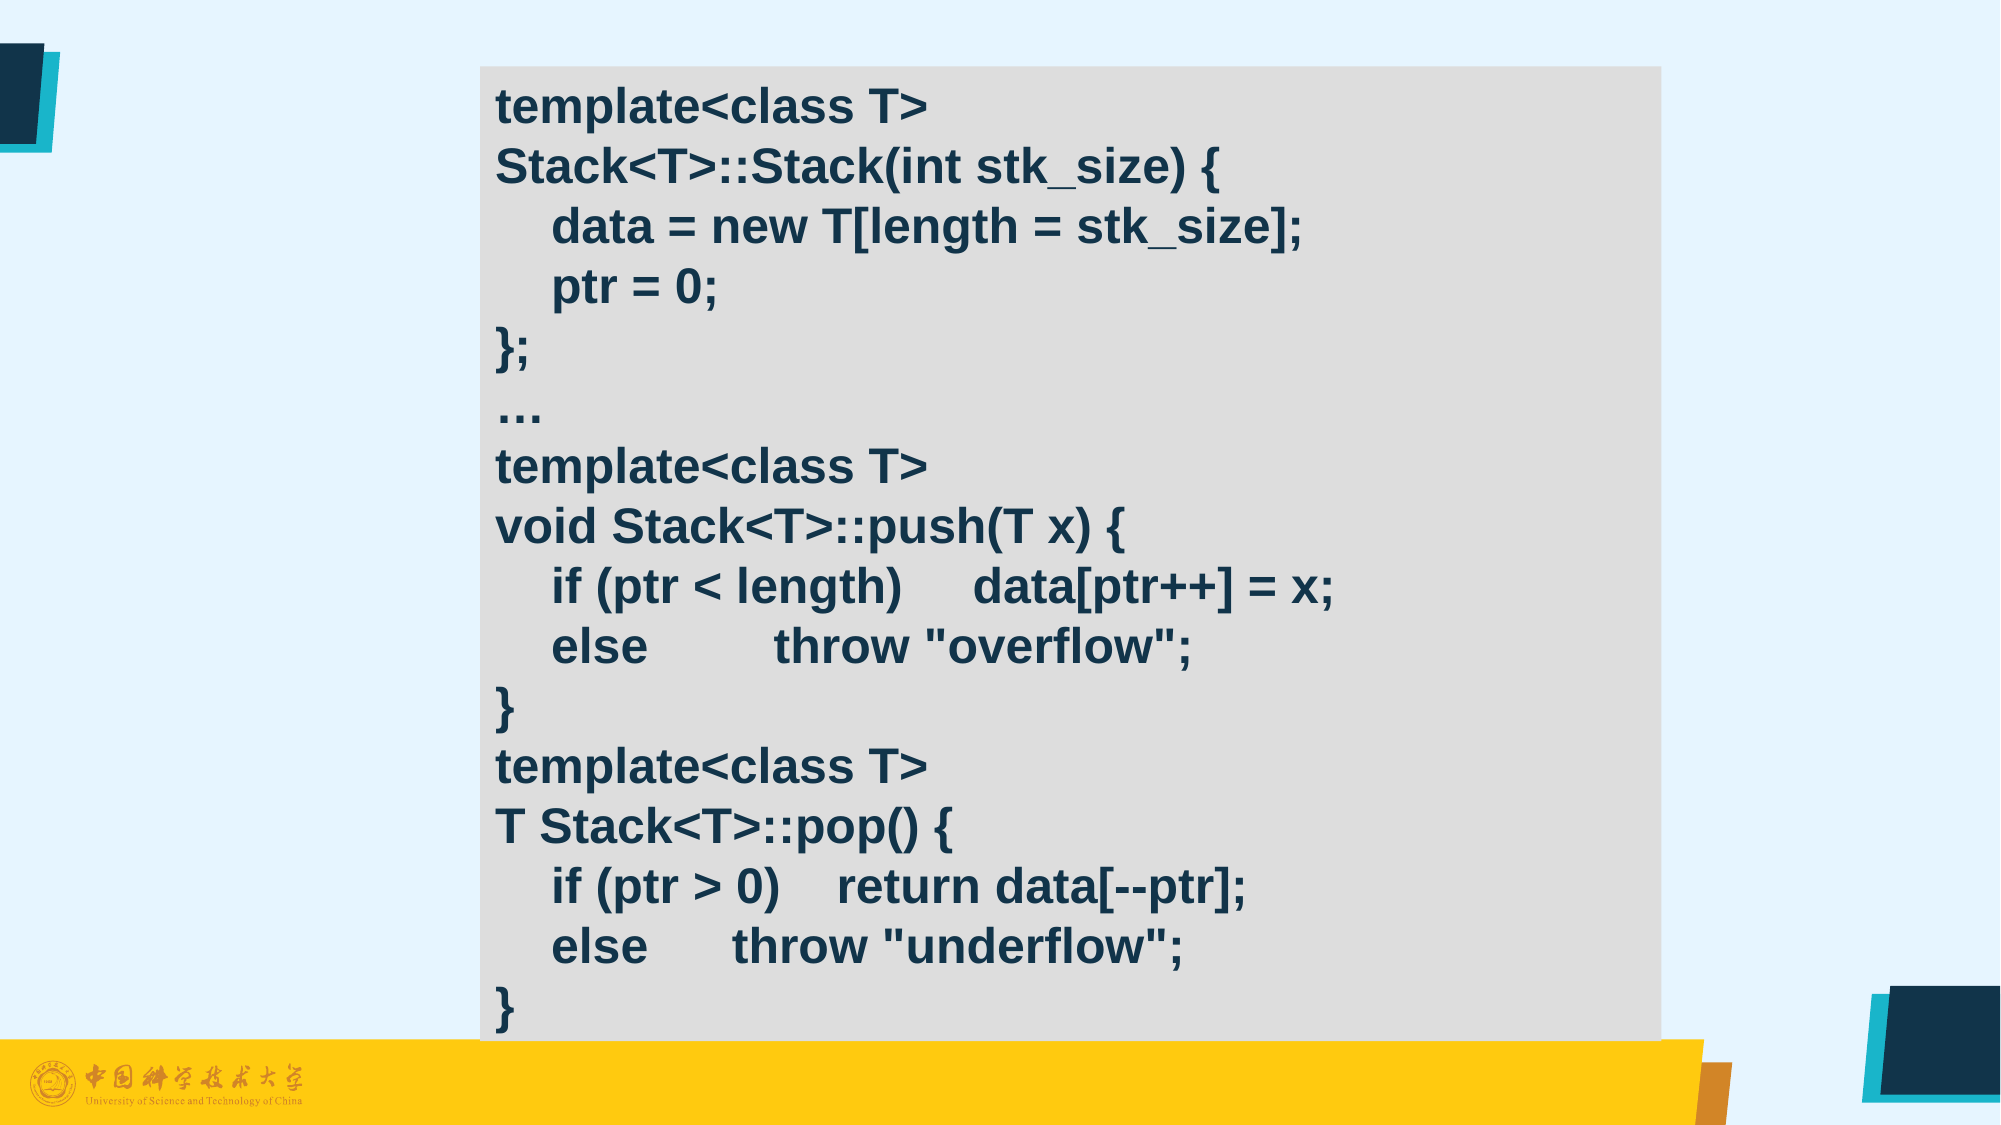

template<class T>
Stack<T>::Stack(int stk_size) {
    data = new T[length = stk_size];
    ptr = 0;
};
…
template<class T>
void Stack<T>::push(T x) {
    if (ptr < length)     data[ptr++] = x;
    else         throw "overflow";
}
template<class T>
T Stack<T>::pop() {
    if (ptr > 0)    return data[--ptr];
    else      throw "underflow";
}